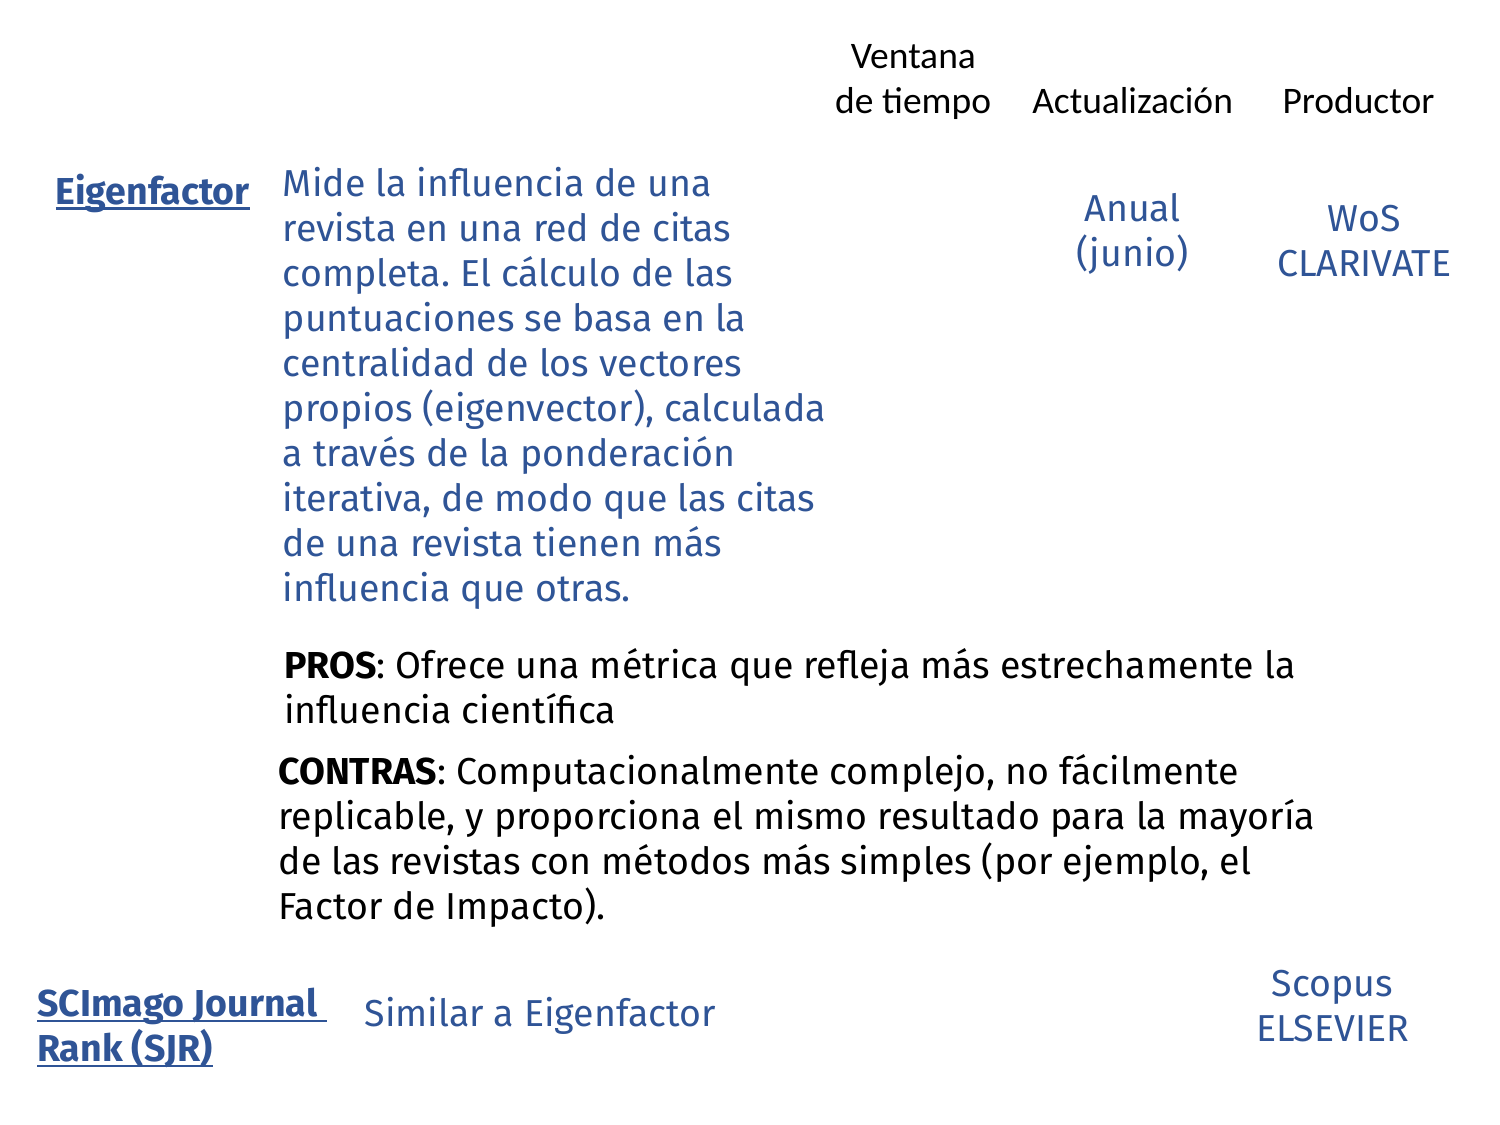

Ventana de tiempo
Actualización
Productor
Mide la influencia de una revista en una red de citas completa. El cálculo de las puntuaciones se basa en la centralidad de los vectores propios (eigenvector), calculada a través de la ponderación iterativa, de modo que las citas de una revista tienen más influencia que otras.
Eigenfactor
Anual
(junio)
WoS CLARIVATE
PROS: Ofrece una métrica que refleja más estrechamente la influencia científica
CONTRAS: Computacionalmente complejo, no fácilmente replicable, y proporciona el mismo resultado para la mayoría de las revistas con métodos más simples (por ejemplo, el Factor de Impacto).
Scopus
ELSEVIER
SCImago Journal
Rank (SJR)
Similar a Eigenfactor